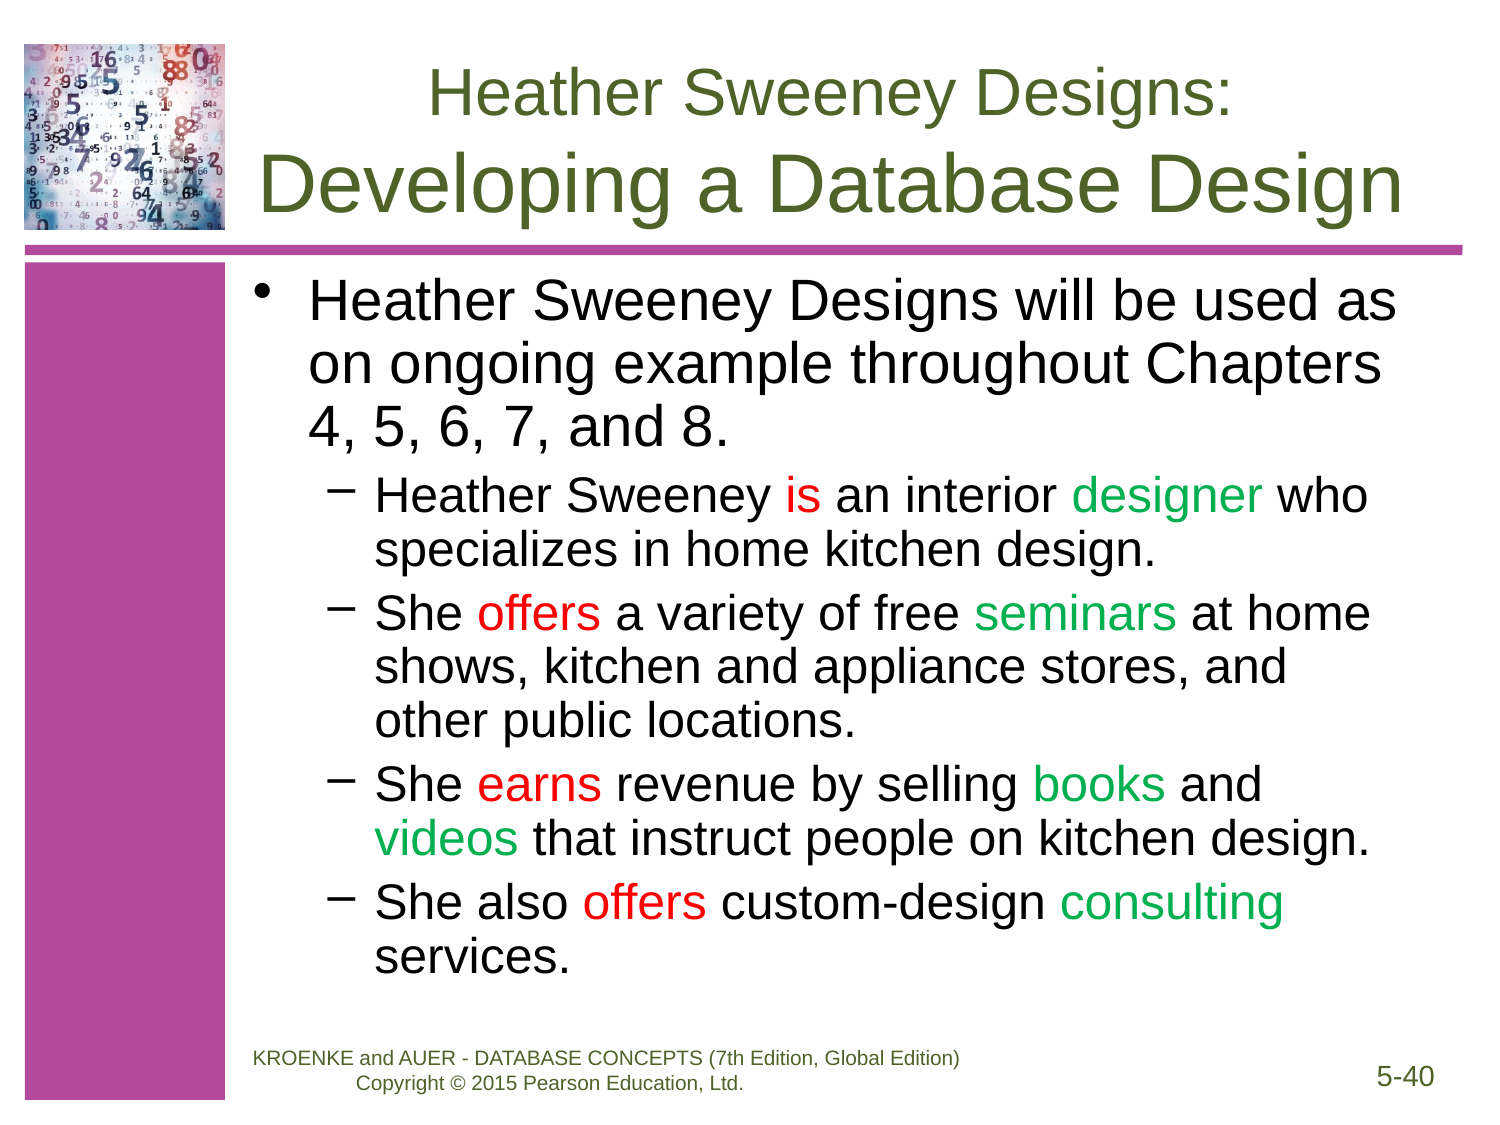

# Heather Sweeney Designs: Developing a Database Design
Heather Sweeney Designs will be used as on ongoing example throughout Chapters 4, 5, 6, 7, and 8.
Heather Sweeney is an interior designer who specializes in home kitchen design.
She offers a variety of free seminars at home shows, kitchen and appliance stores, and other public locations.
She earns revenue by selling books and videos that instruct people on kitchen design.
She also offers custom-design consulting services.
KROENKE and AUER - DATABASE CONCEPTS (7th Edition, Global Edition)                                      Copyright © 2015 Pearson Education, Ltd.
5-40